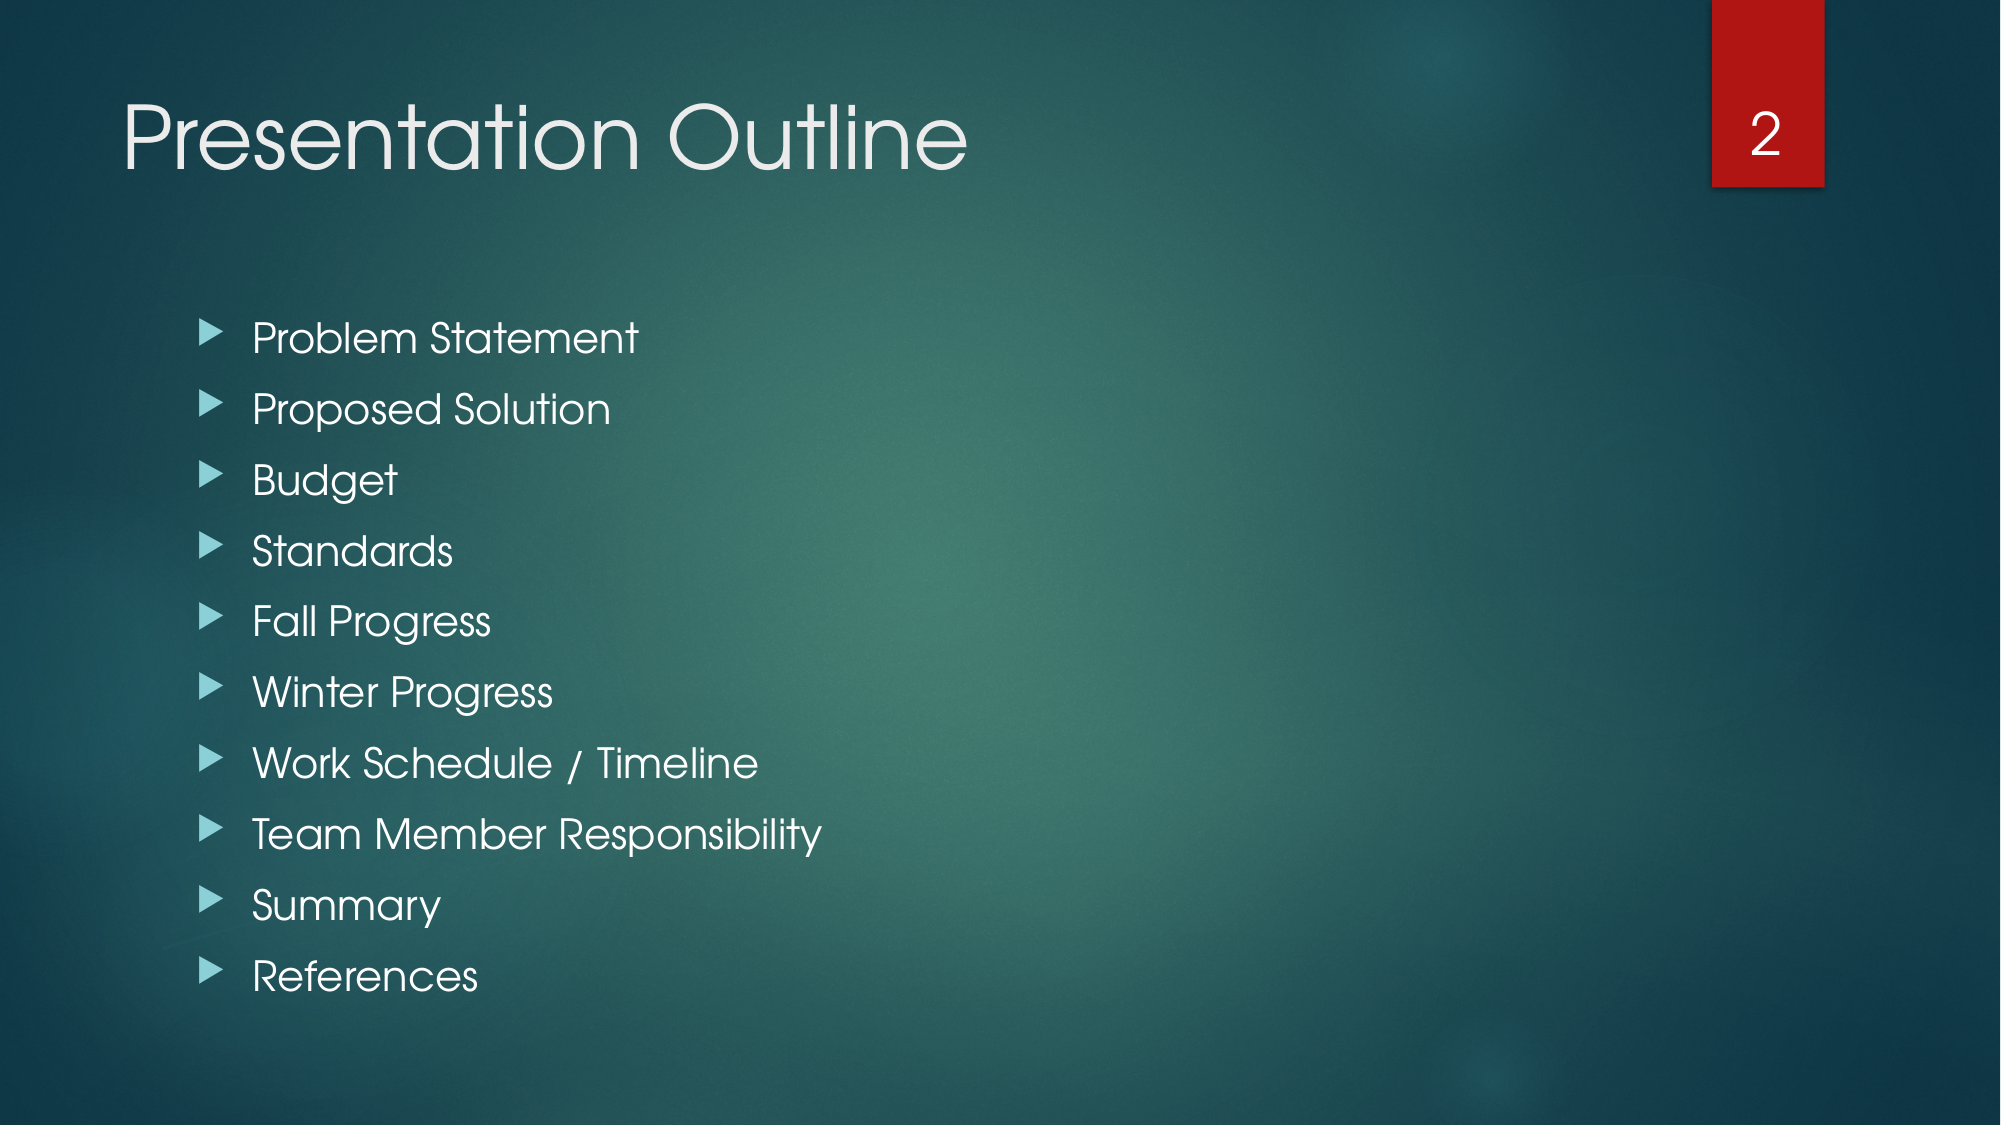

2
# Presentation Outline
Problem Statement
Proposed Solution
Budget
Standards
Fall Progress
Winter Progress
Work Schedule / Timeline
Team Member Responsibility
Summary
References